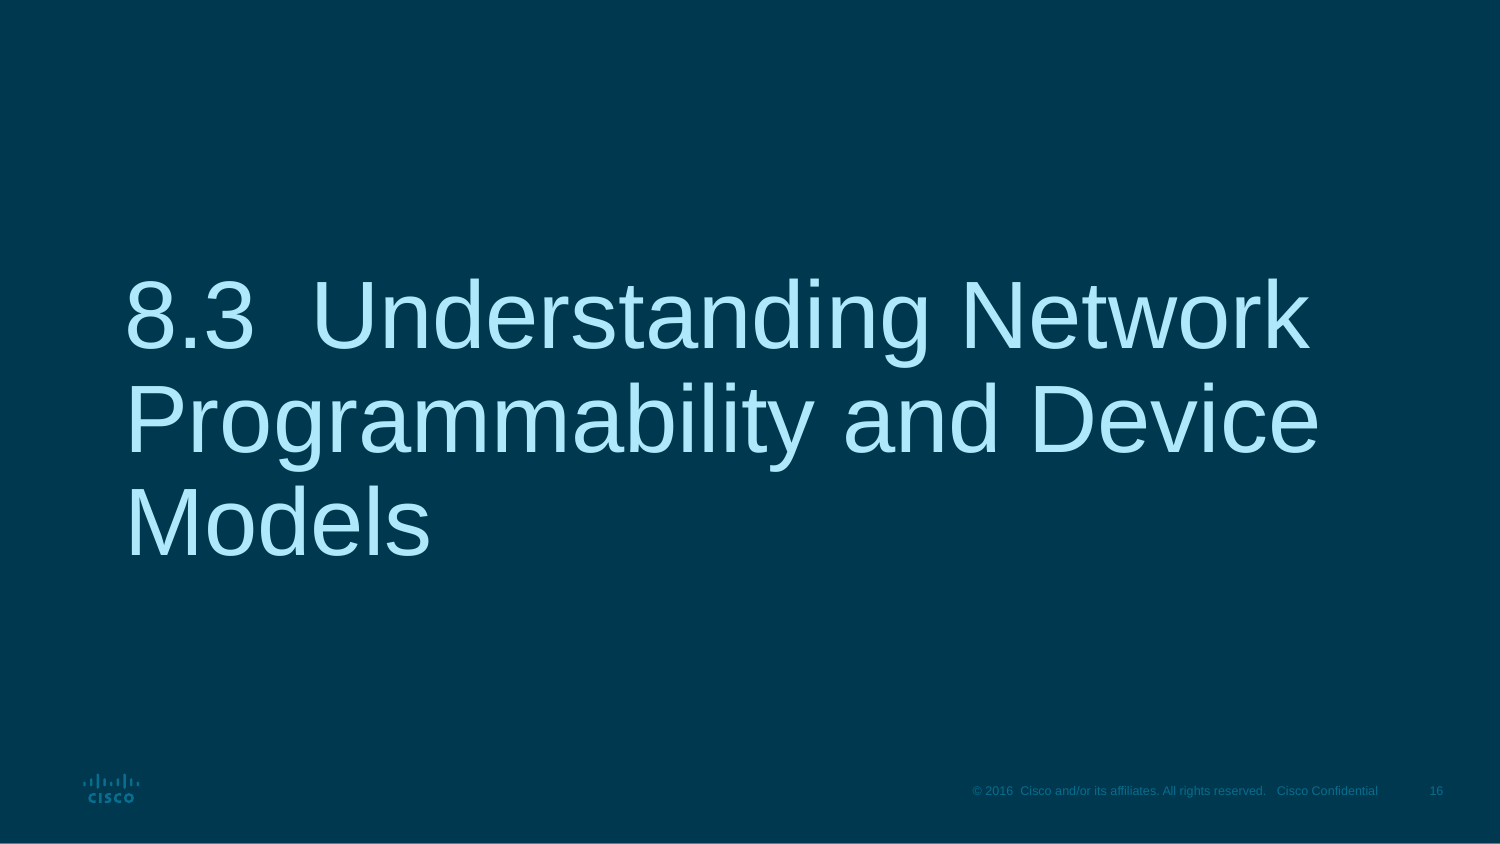

# 8.3  Understanding Network Programmability and Device Models